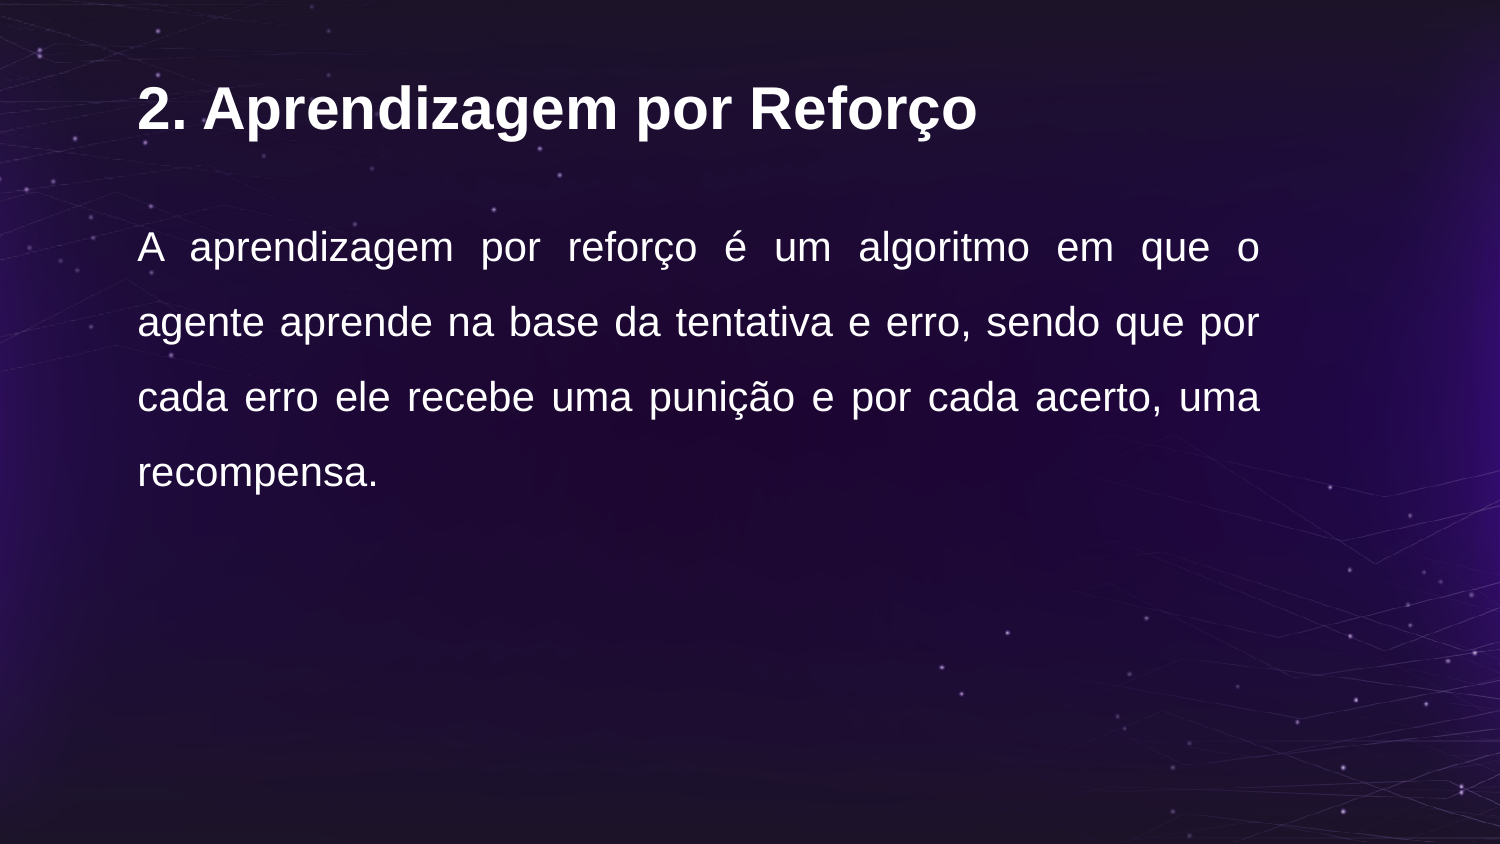

2. Aprendizagem por Reforço
A aprendizagem por reforço é um algoritmo em que o agente aprende na base da tentativa e erro, sendo que por cada erro ele recebe uma punição e por cada acerto, uma recompensa.